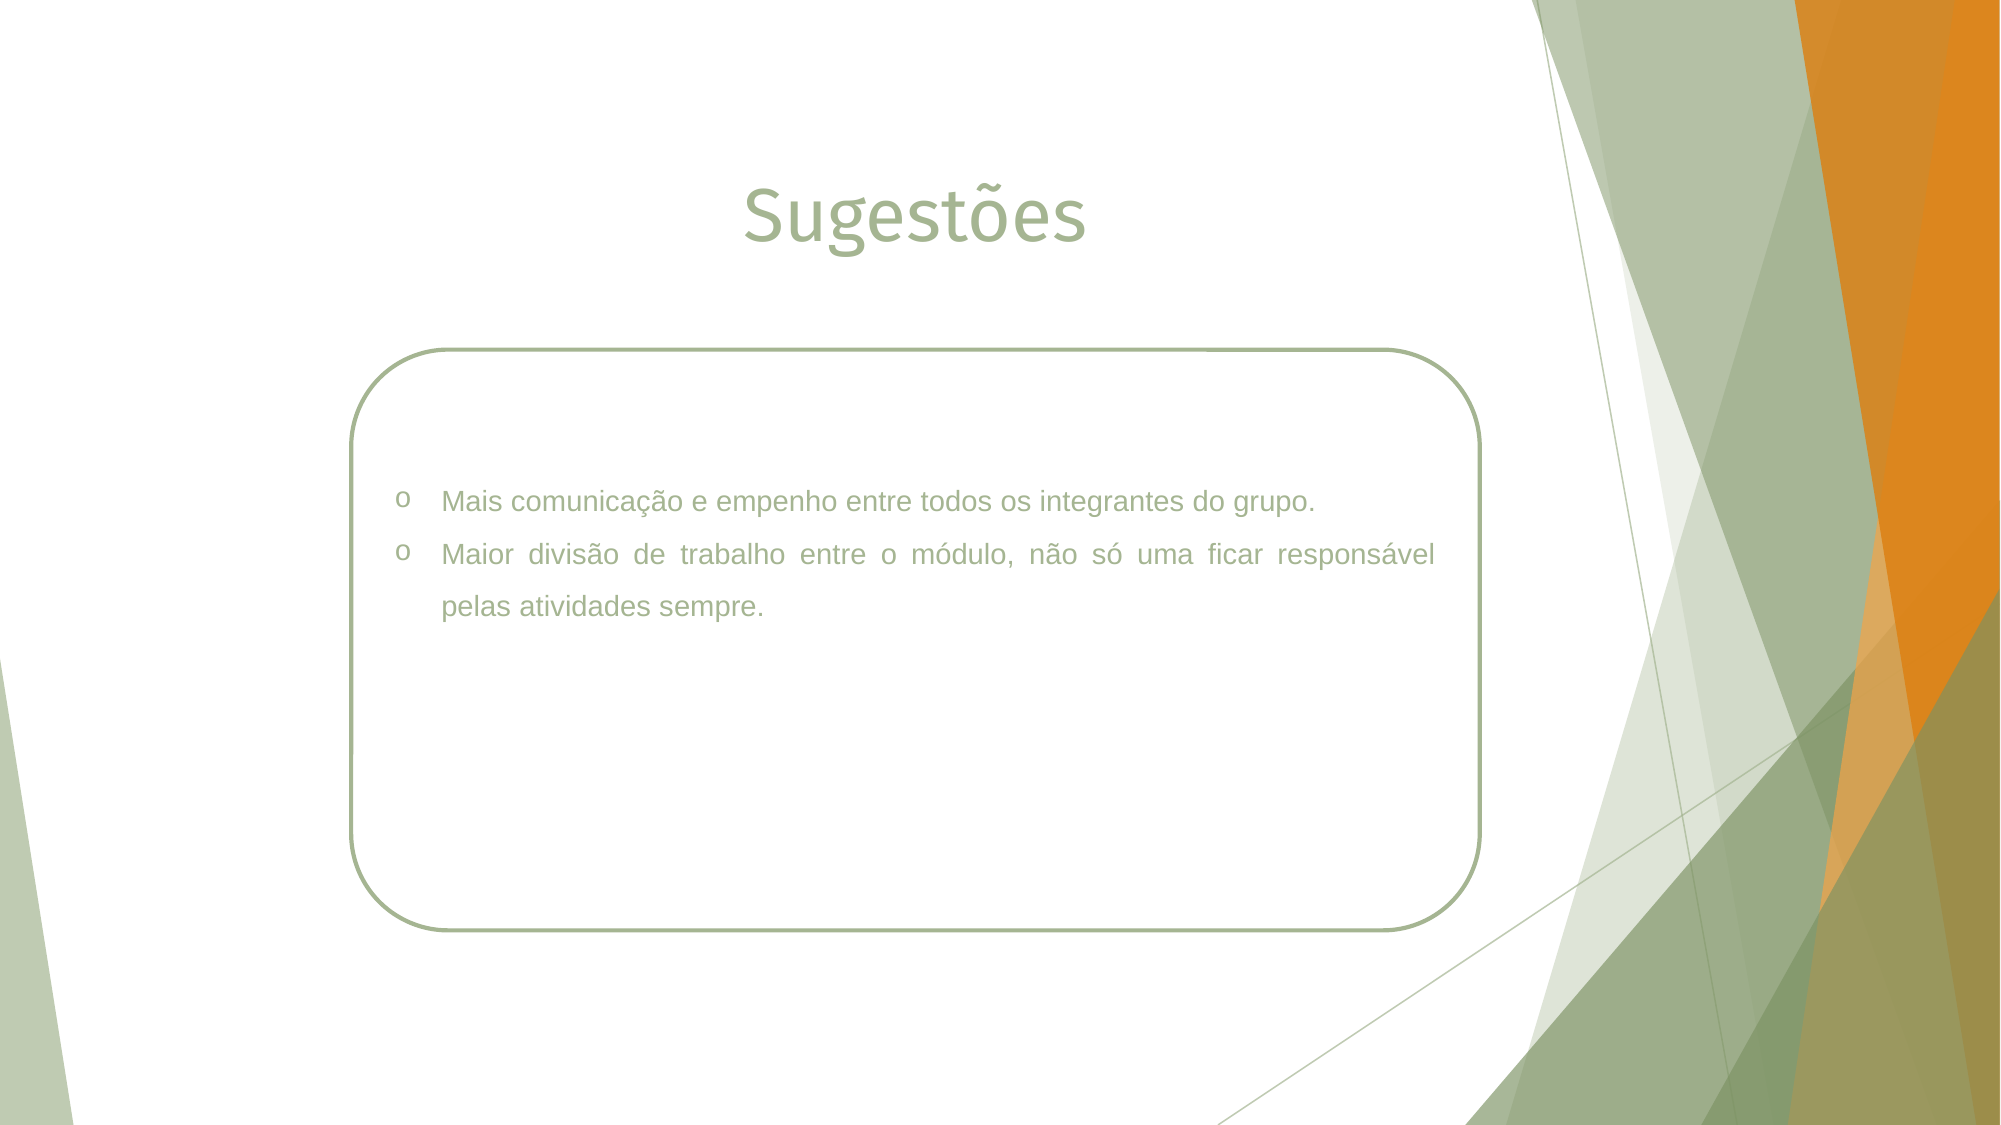

# Sugestões

Mais comunicação e empenho entre todos os integrantes do grupo.
Maior divisão de trabalho entre o módulo, não só uma ficar responsável pelas atividades sempre.